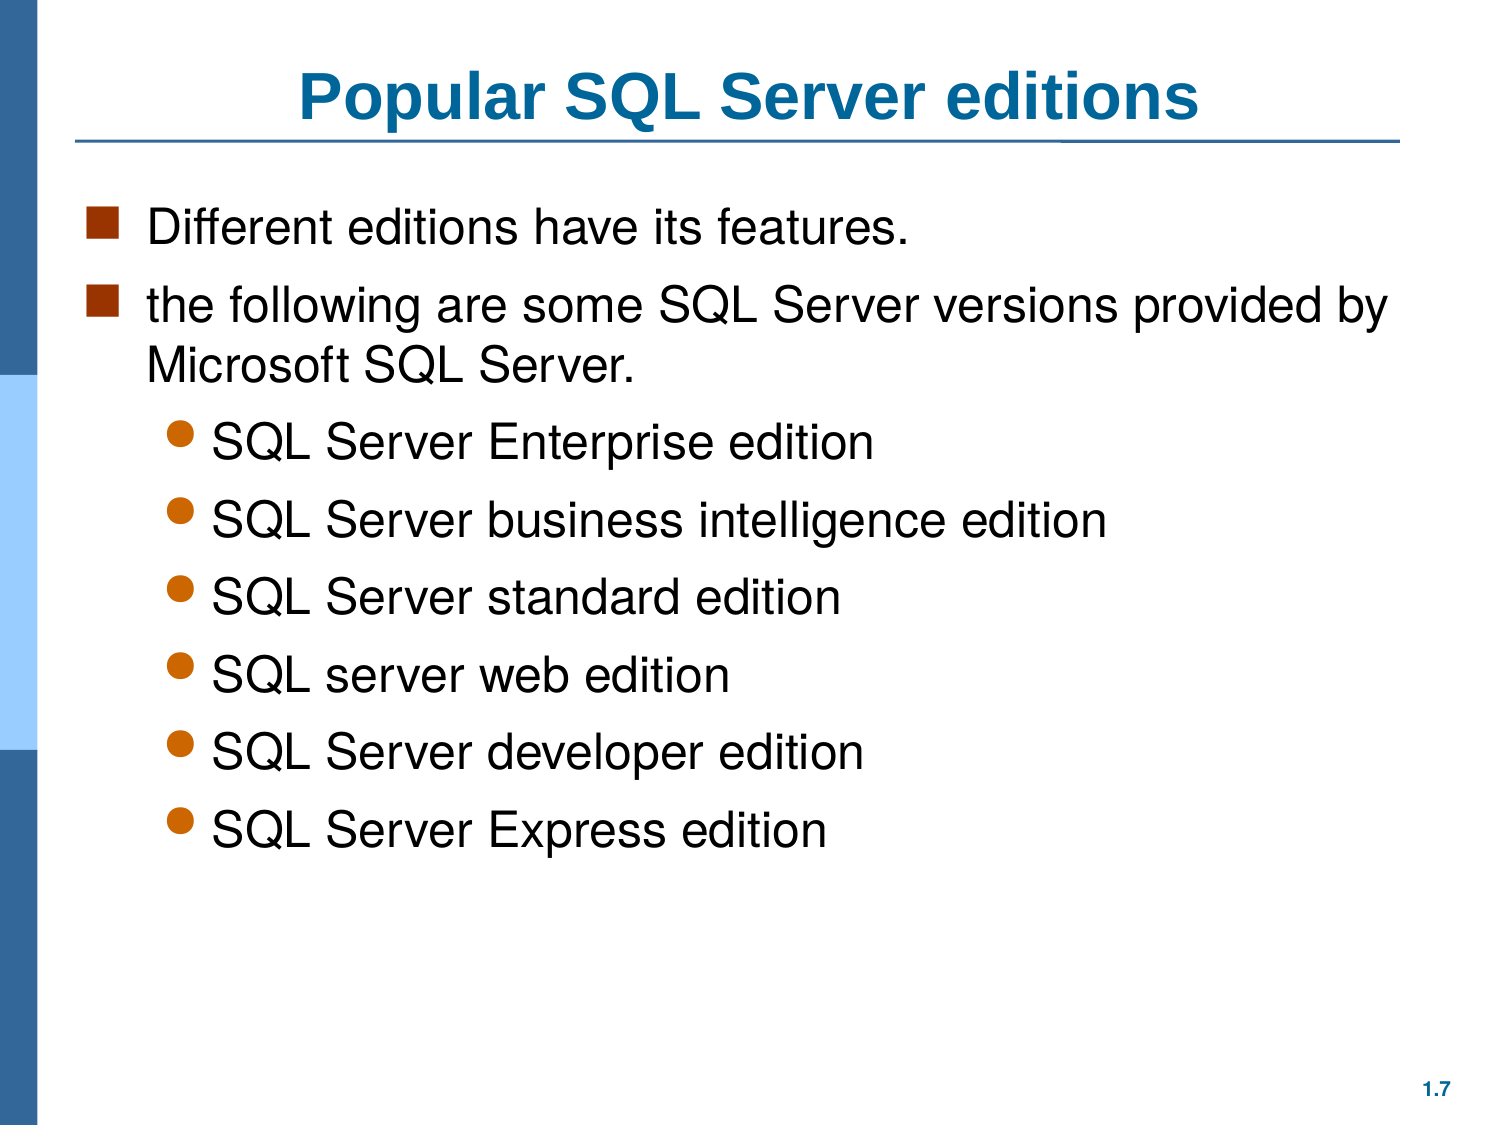

# Popular SQL Server editions
Different editions have its features.
the following are some SQL Server versions provided by Microsoft SQL Server.
SQL Server Enterprise edition
SQL Server business intelligence edition
SQL Server standard edition
SQL server web edition
SQL Server developer edition
SQL Server Express edition